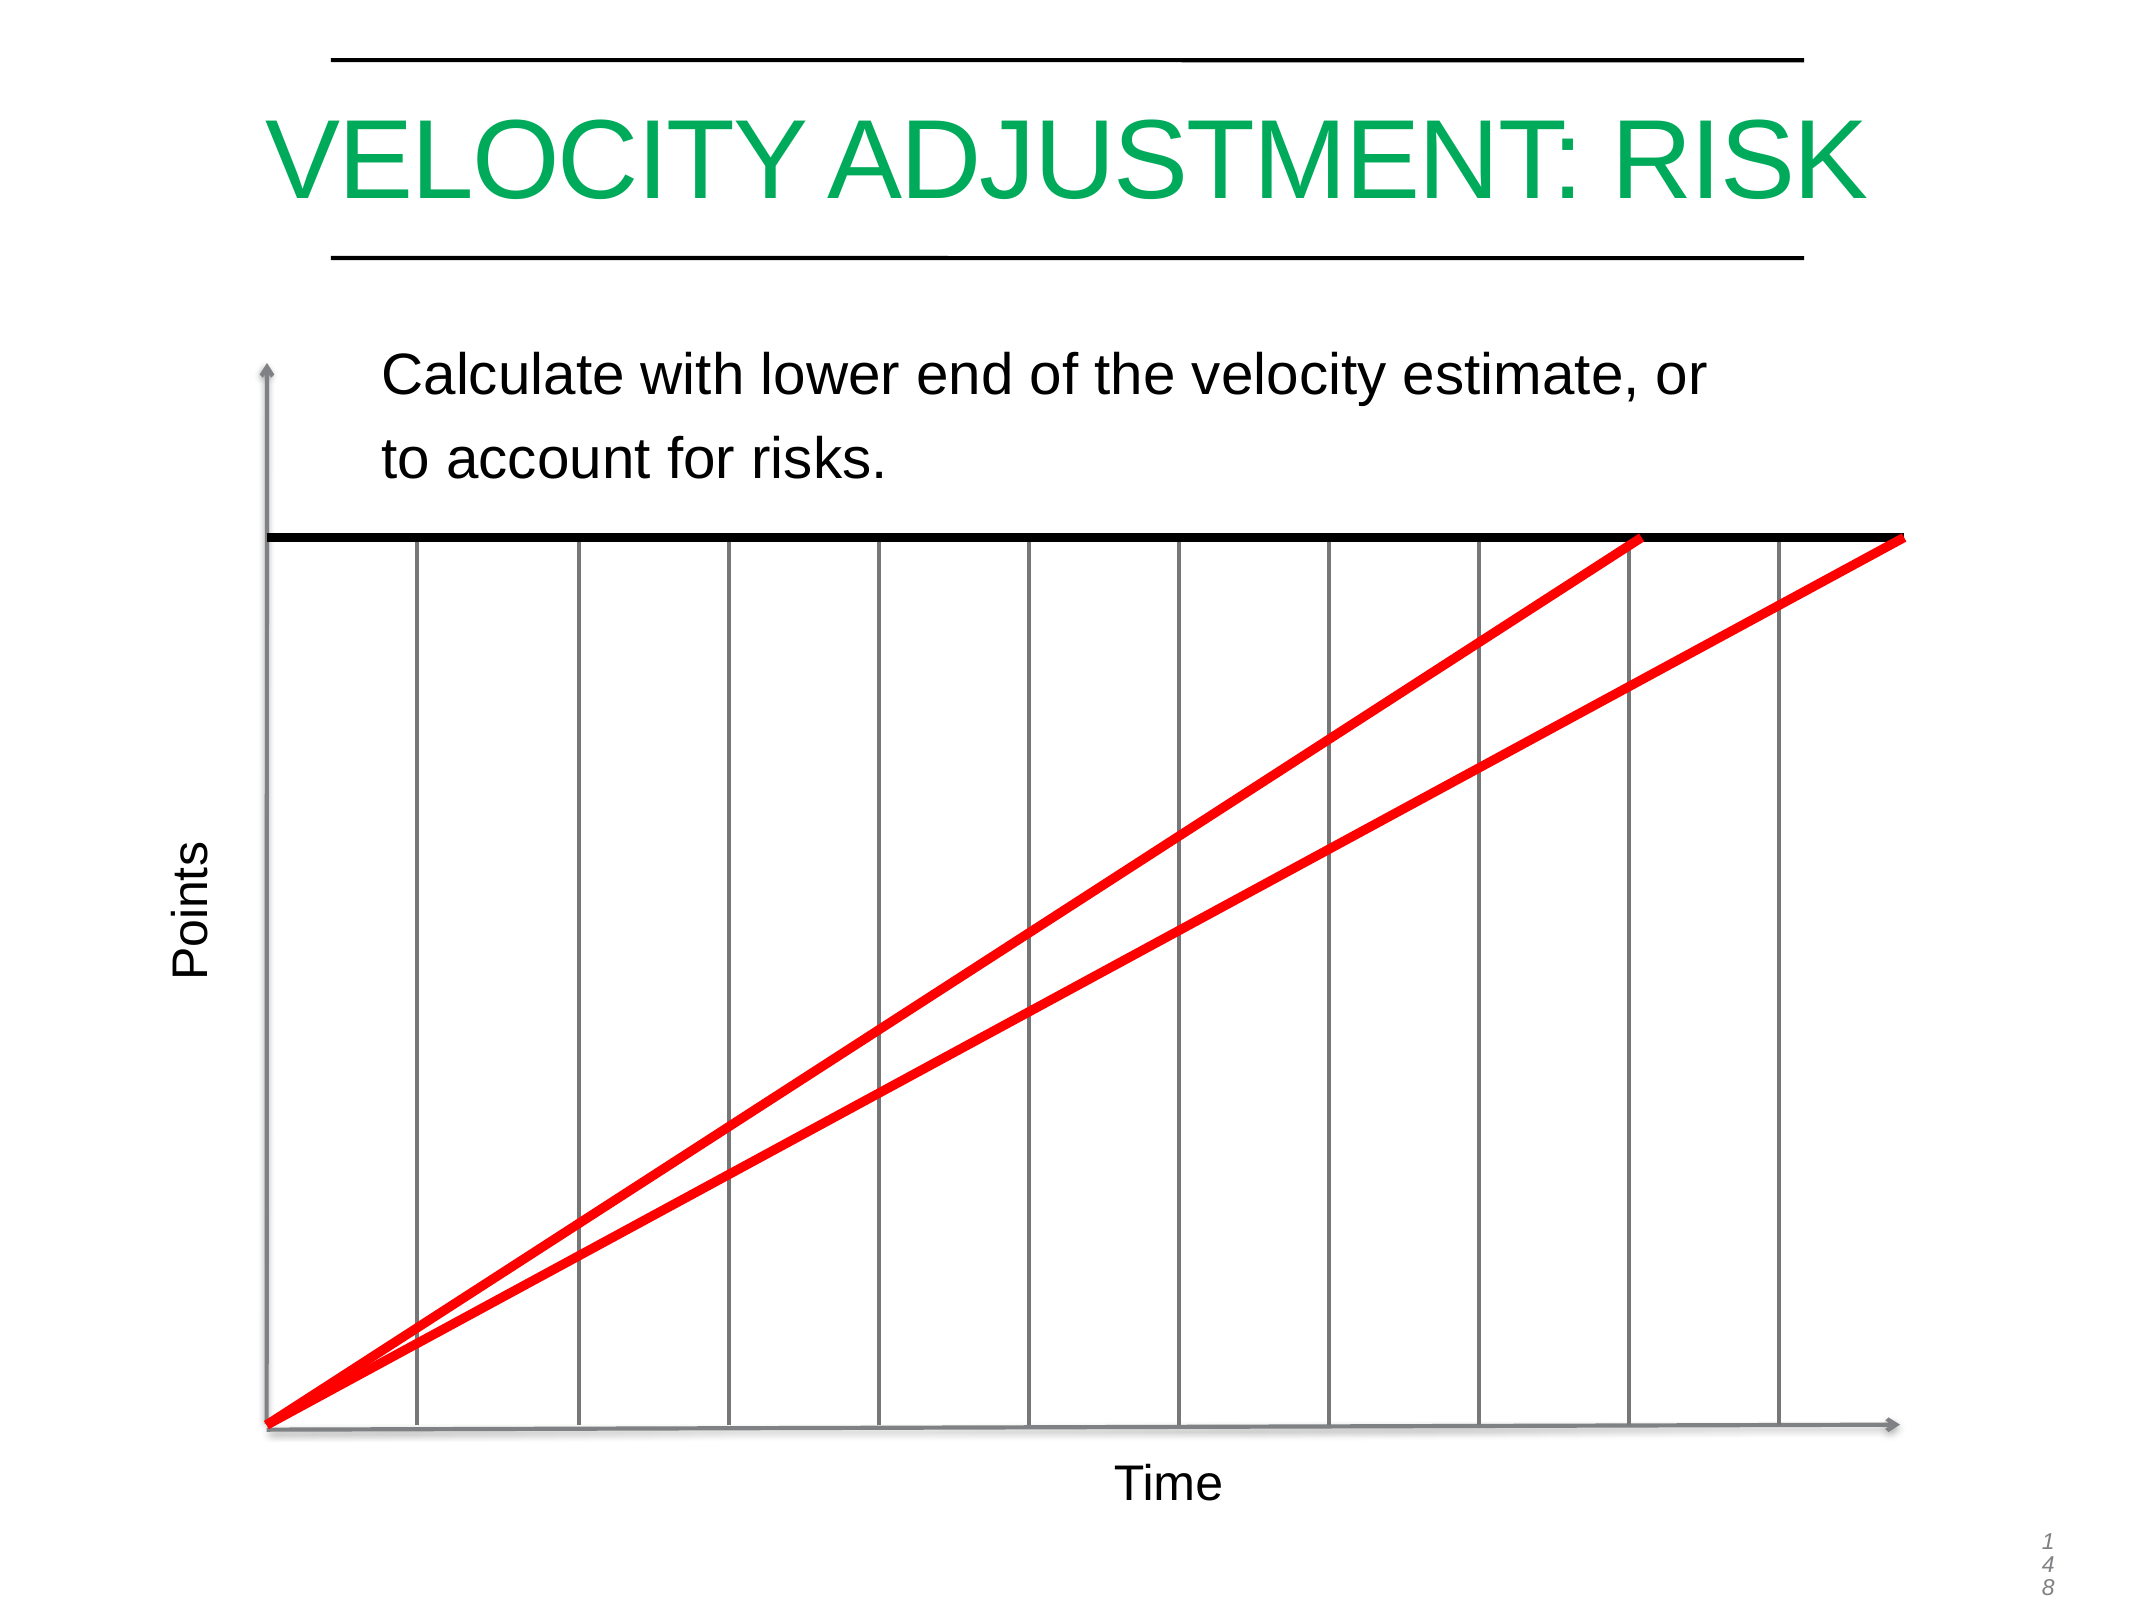

# Velocity Adjustment: Risk
Calculate with lower end of the velocity estimate, or to account for risks.
Points
Time
148